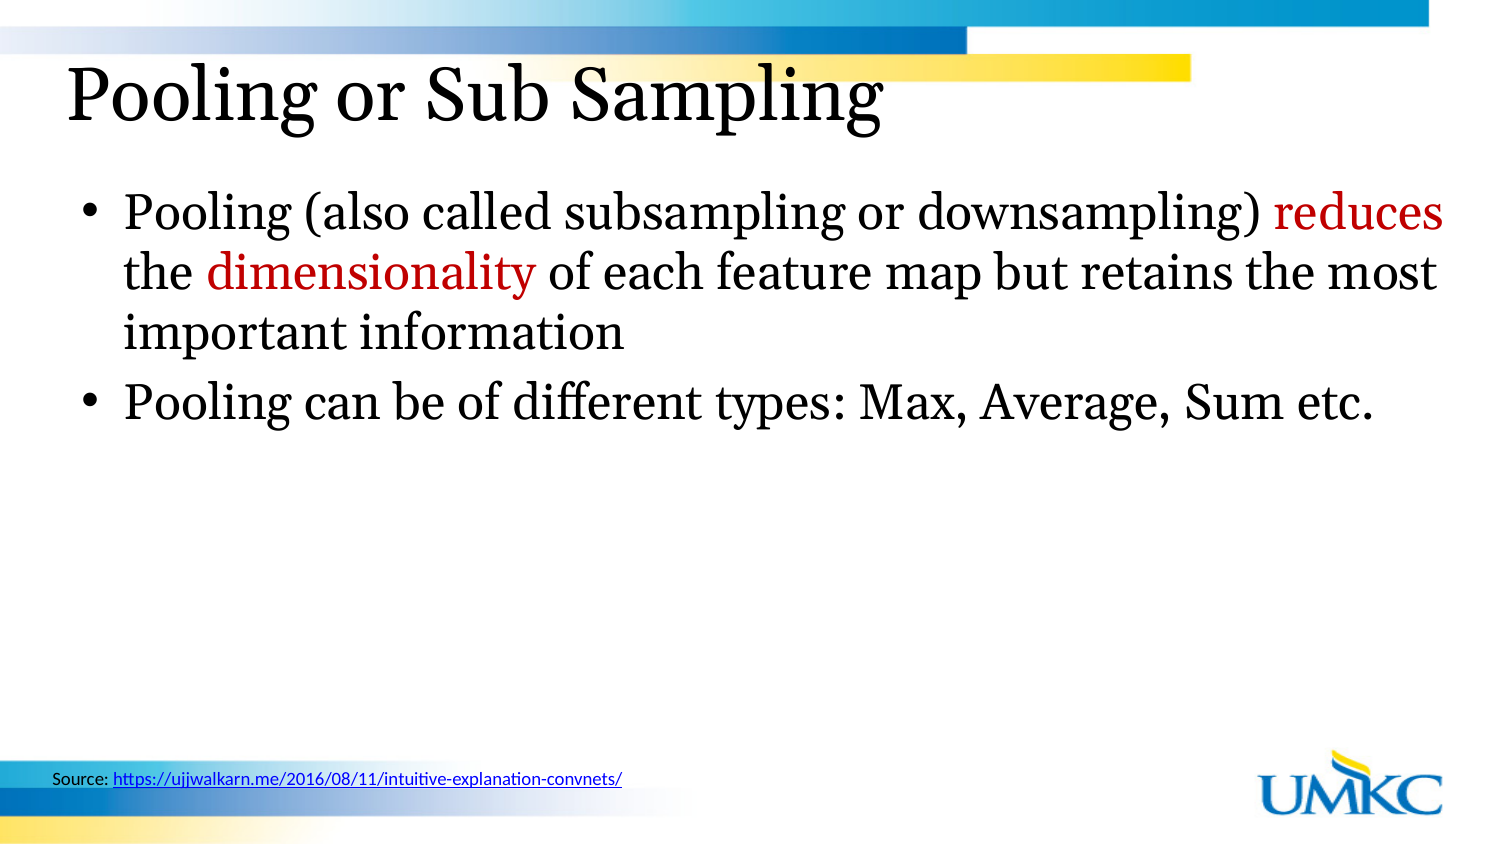

# Pooling or Sub Sampling
Pooling (also called subsampling or downsampling) reduces the dimensionality of each feature map but retains the most important information
Pooling can be of different types: Max, Average, Sum etc.

Source: https://ujjwalkarn.me/2016/08/11/intuitive-explanation-convnets/